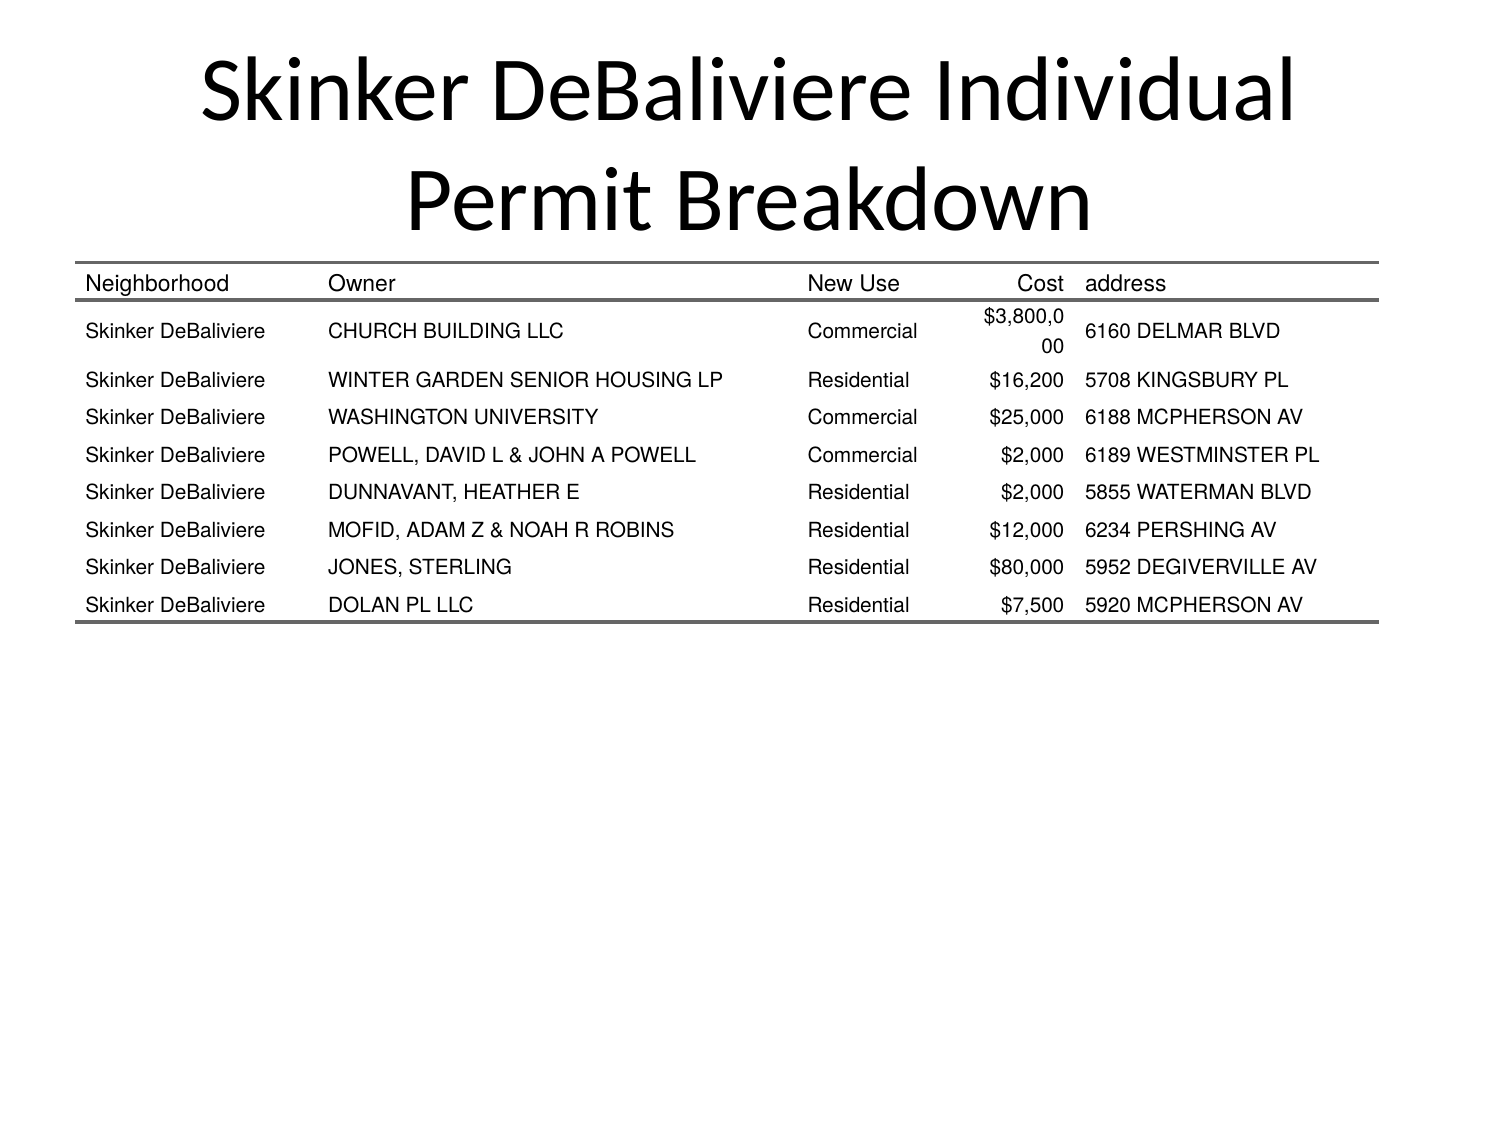

# Skinker DeBaliviere Individual Permit Breakdown
| Neighborhood | Owner | New Use | Cost | address |
| --- | --- | --- | --- | --- |
| Skinker DeBaliviere | CHURCH BUILDING LLC | Commercial | $3,800,000 | 6160 DELMAR BLVD |
| Skinker DeBaliviere | WINTER GARDEN SENIOR HOUSING LP | Residential | $16,200 | 5708 KINGSBURY PL |
| Skinker DeBaliviere | WASHINGTON UNIVERSITY | Commercial | $25,000 | 6188 MCPHERSON AV |
| Skinker DeBaliviere | POWELL, DAVID L & JOHN A POWELL | Commercial | $2,000 | 6189 WESTMINSTER PL |
| Skinker DeBaliviere | DUNNAVANT, HEATHER E | Residential | $2,000 | 5855 WATERMAN BLVD |
| Skinker DeBaliviere | MOFID, ADAM Z & NOAH R ROBINS | Residential | $12,000 | 6234 PERSHING AV |
| Skinker DeBaliviere | JONES, STERLING | Residential | $80,000 | 5952 DEGIVERVILLE AV |
| Skinker DeBaliviere | DOLAN PL LLC | Residential | $7,500 | 5920 MCPHERSON AV |